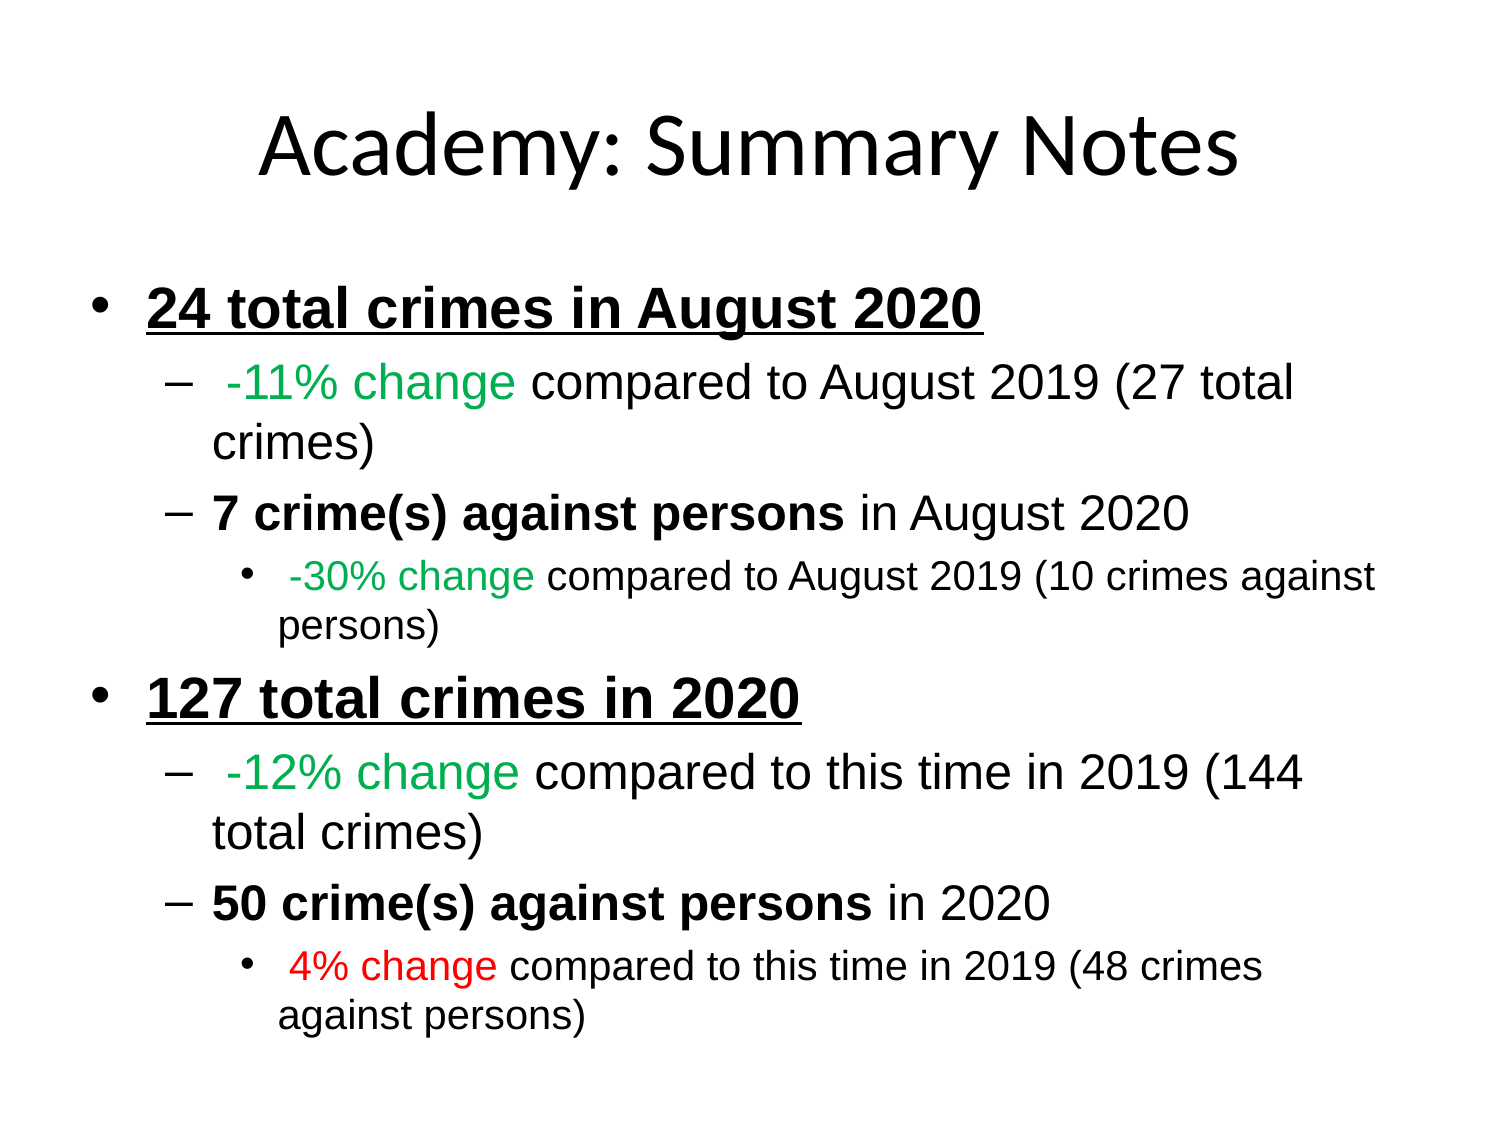

# Academy: Summary Notes
24 total crimes in August 2020
 -11% change compared to August 2019 (27 total crimes)
7 crime(s) against persons in August 2020
 -30% change compared to August 2019 (10 crimes against persons)
127 total crimes in 2020
 -12% change compared to this time in 2019 (144 total crimes)
50 crime(s) against persons in 2020
 4% change compared to this time in 2019 (48 crimes against persons)